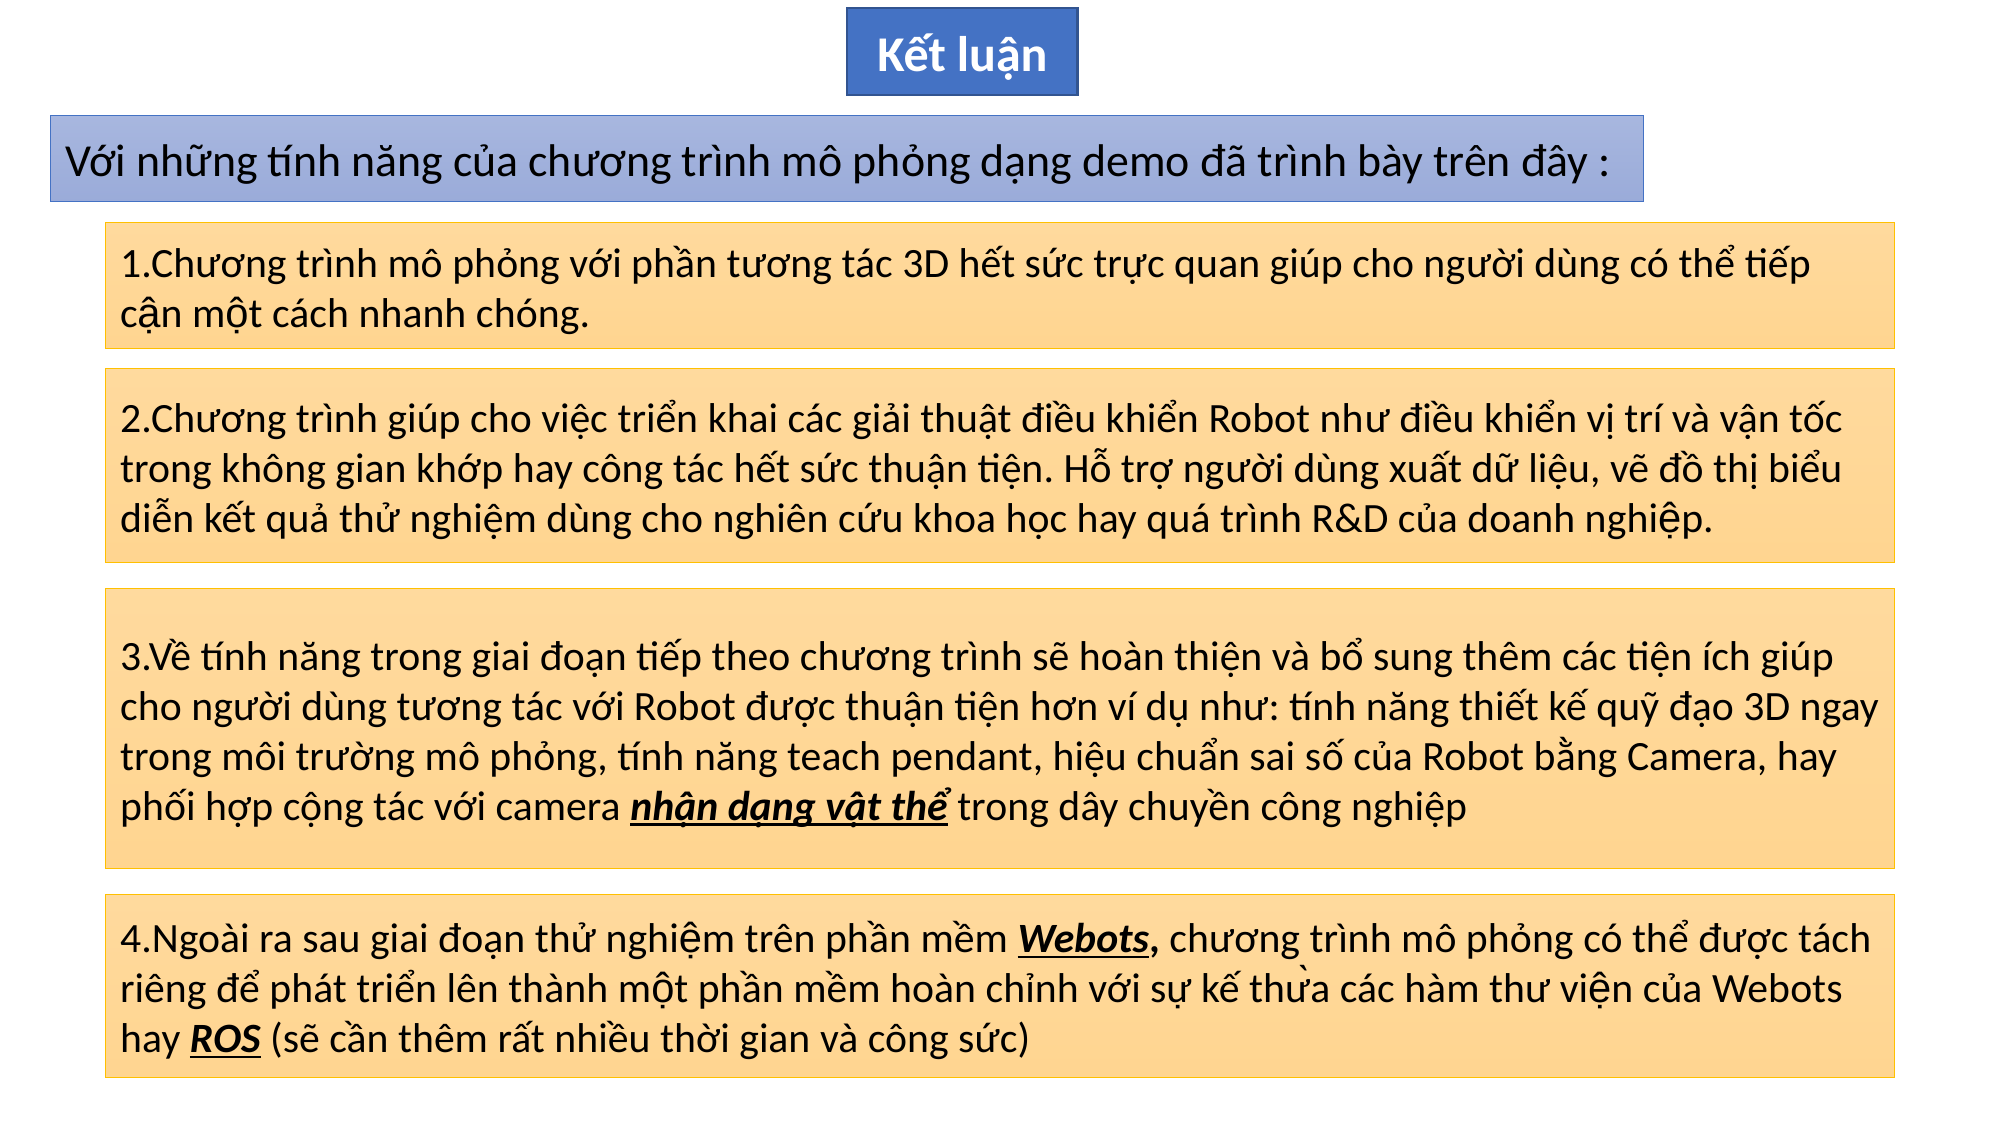

Kết luận
Với những tính năng của chương trình mô phỏng dạng demo đã trình bày trên đây :
1.Chương trình mô phỏng với phần tương tác 3D hết sức trực quan giúp cho người dùng có thể tiếp cận một cách nhanh chóng.
2.Chương trình giúp cho việc triển khai các giải thuật điều khiển Robot như điều khiển vị trí và vận tốc trong không gian khớp hay công tác hết sức thuận tiện. Hỗ trợ người dùng xuất dữ liệu, vẽ đồ thị biểu diễn kết quả thử nghiệm dùng cho nghiên cứu khoa học hay quá trình R&D của doanh nghiệp.
3.Về tính năng trong giai đoạn tiếp theo chương trình sẽ hoàn thiện và bổ sung thêm các tiện ích giúp cho người dùng tương tác với Robot được thuận tiện hơn ví dụ như: tính năng thiết kế quỹ đạo 3D ngay trong môi trường mô phỏng, tính năng teach pendant, hiệu chuẩn sai số của Robot bằng Camera, hay phối hợp cộng tác với camera nhận dạng vật thể trong dây chuyền công nghiệp
4.Ngoài ra sau giai đoạn thử nghiệm trên phần mềm Webots, chương trình mô phỏng có thể được tách riêng để phát triển lên thành một phần mềm hoàn chỉnh với sự kế thừa các hàm thư viện của Webots hay ROS (sẽ cần thêm rất nhiều thời gian và công sức)